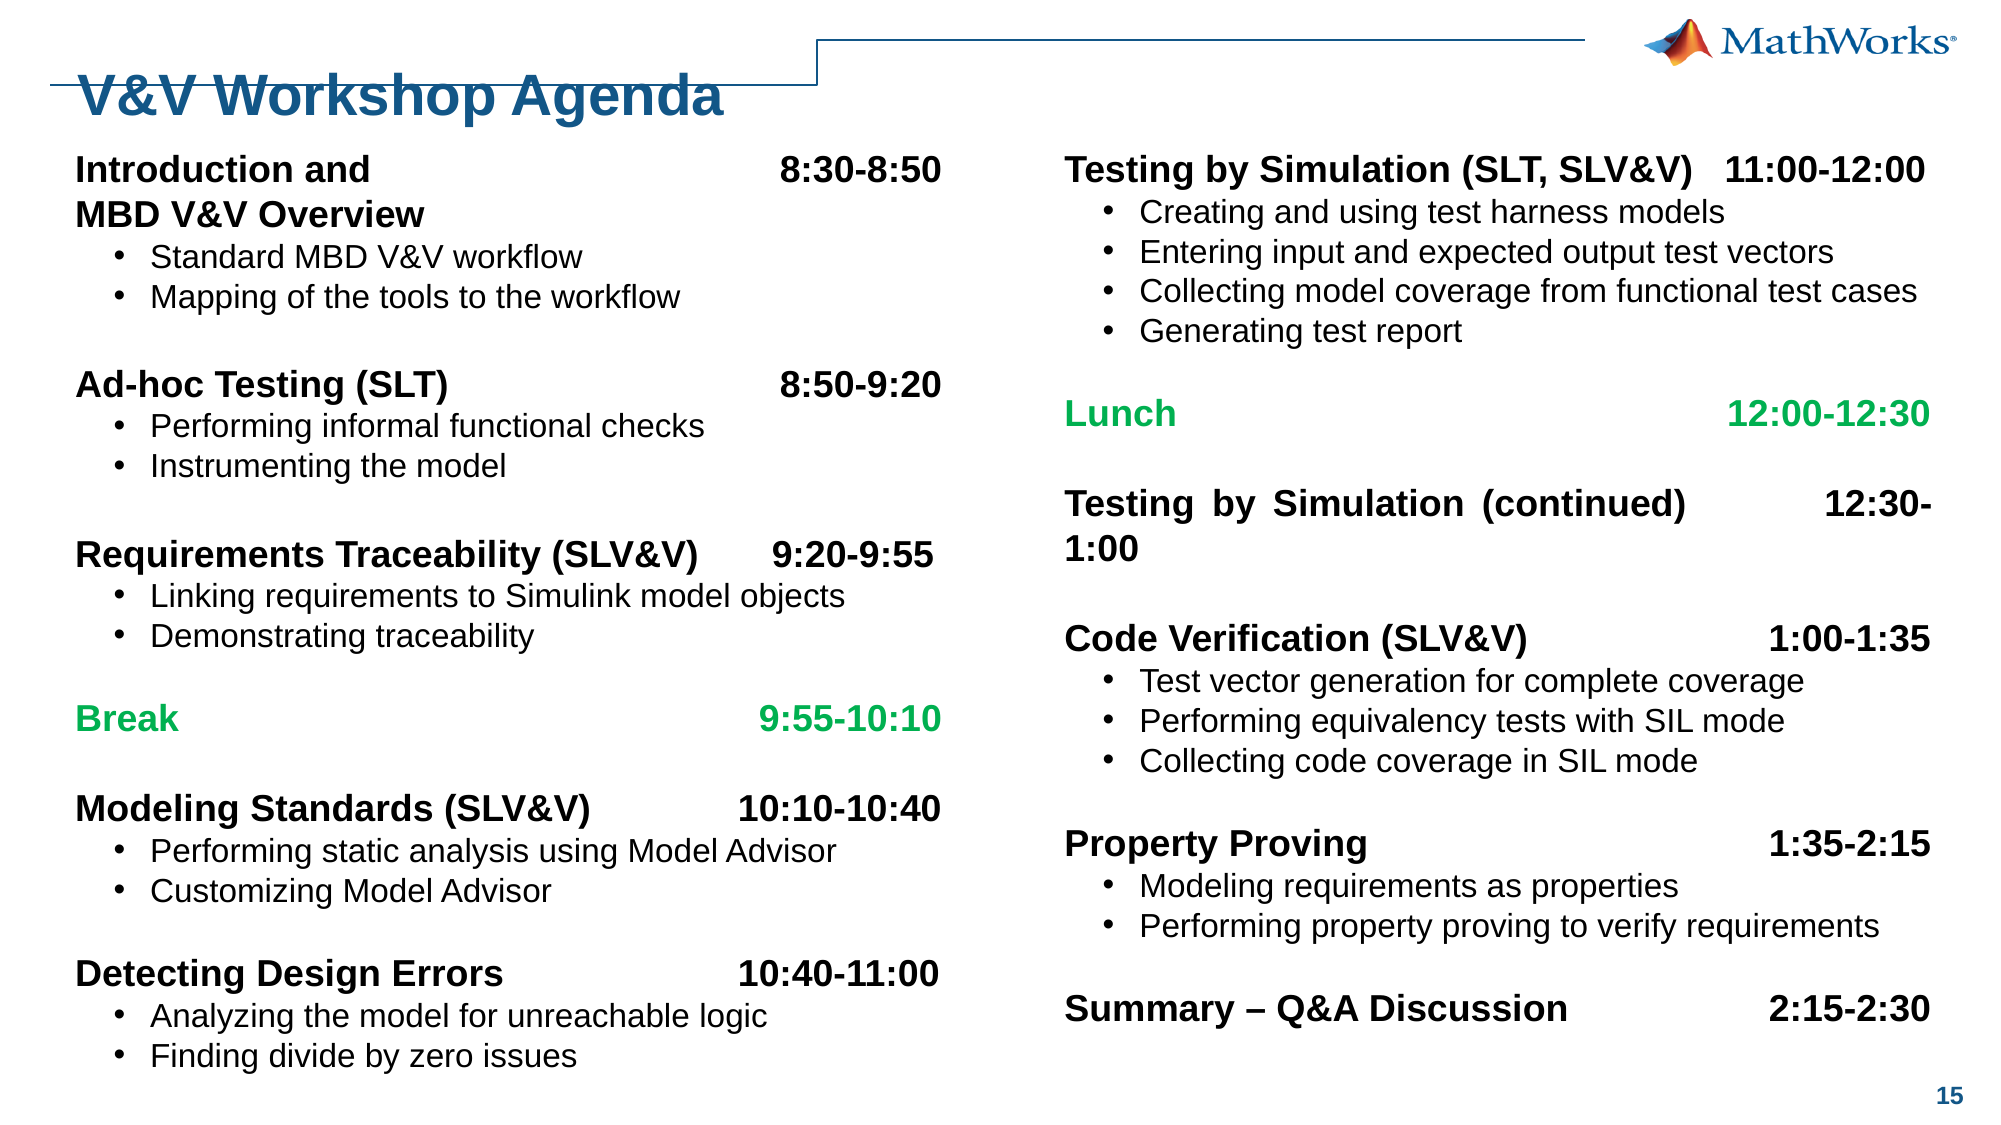

V&V Workshop Agenda
Introduction and			          8:30-8:50
MBD V&V Overview
Standard MBD V&V workflow
Mapping of the tools to the workflow

Ad-hoc Testing (SLT) 		          8:50-9:20
Performing informal functional checks
Instrumenting the model

Requirements Traceability (SLV&V)       9:20-9:55
Linking requirements to Simulink model objects
Demonstrating traceability

Break 				        9:55-10:10

Modeling Standards (SLV&V)	      10:10-10:40
Performing static analysis using Model Advisor
Customizing Model Advisor

Detecting Design Errors 		      10:40-11:00
Analyzing the model for unreachable logic
Finding divide by zero issues
Testing by Simulation (SLT, SLV&V)   11:00-12:00
Creating and using test harness models
Entering input and expected output test vectors
Collecting model coverage from functional test cases
Generating test report

Lunch 				      12:00-12:30

Testing by Simulation (continued)        12:30-1:00

Code Verification (SLV&V)                       1:00-1:35
Test vector generation for complete coverage
Performing equivalency tests with SIL mode
Collecting code coverage in SIL mode

Property Proving		          1:35-2:15
Modeling requirements as properties
Performing property proving to verify requirements

Summary – Q&A Discussion	          2:15-2:30